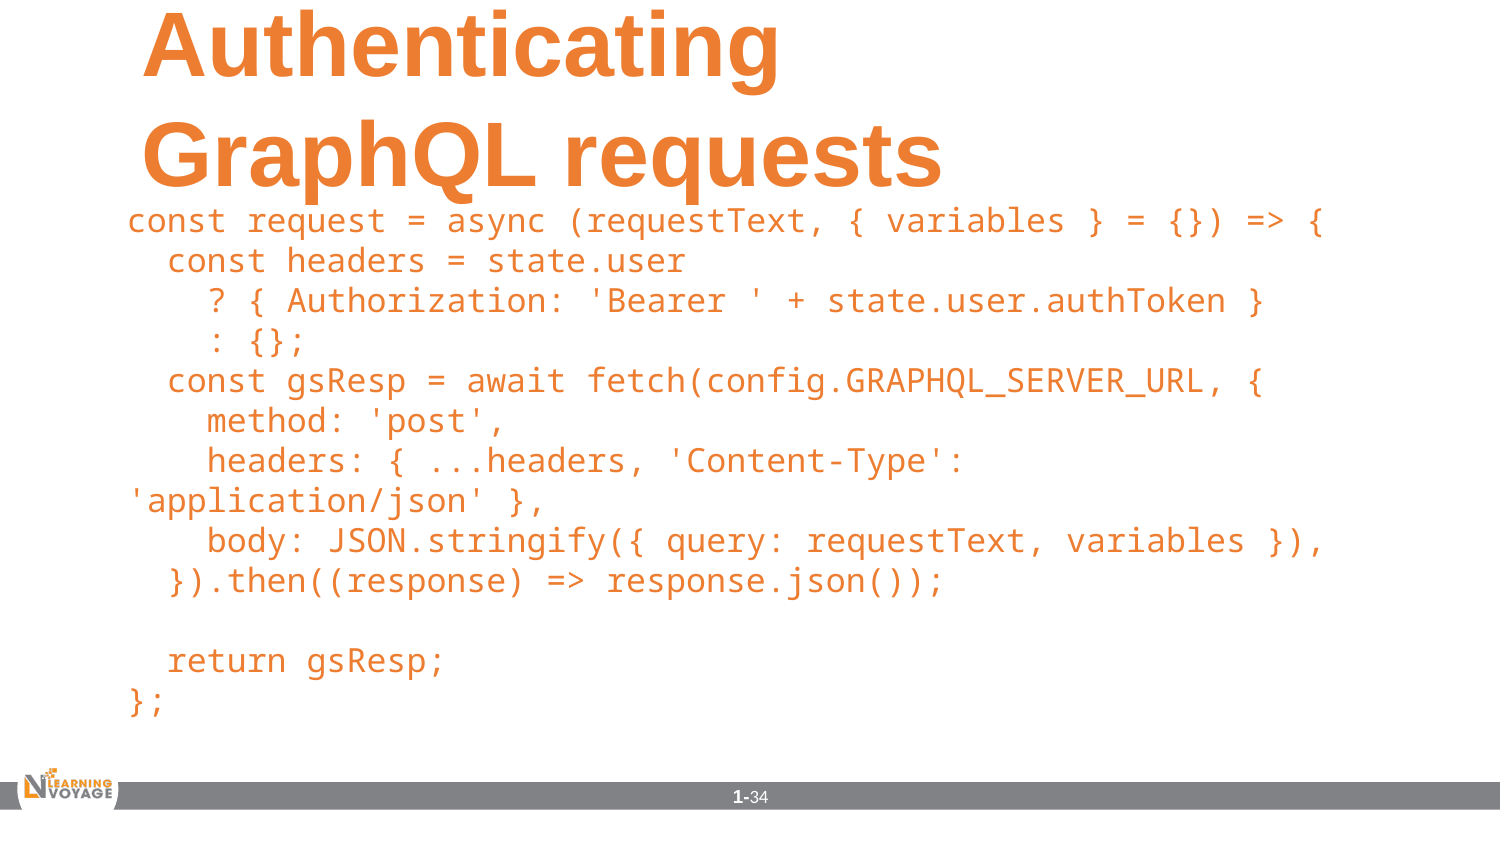

Authenticating GraphQL requests
const request = async (requestText, { variables } = {}) => {
  const headers = state.user
    ? { Authorization: 'Bearer ' + state.user.authToken }
    : {};
  const gsResp = await fetch(config.GRAPHQL_SERVER_URL, {
    method: 'post',
    headers: { ...headers, 'Content-Type': 'application/json' },
    body: JSON.stringify({ query: requestText, variables }),
  }).then((response) => response.json());

  return gsResp;
};
1-34